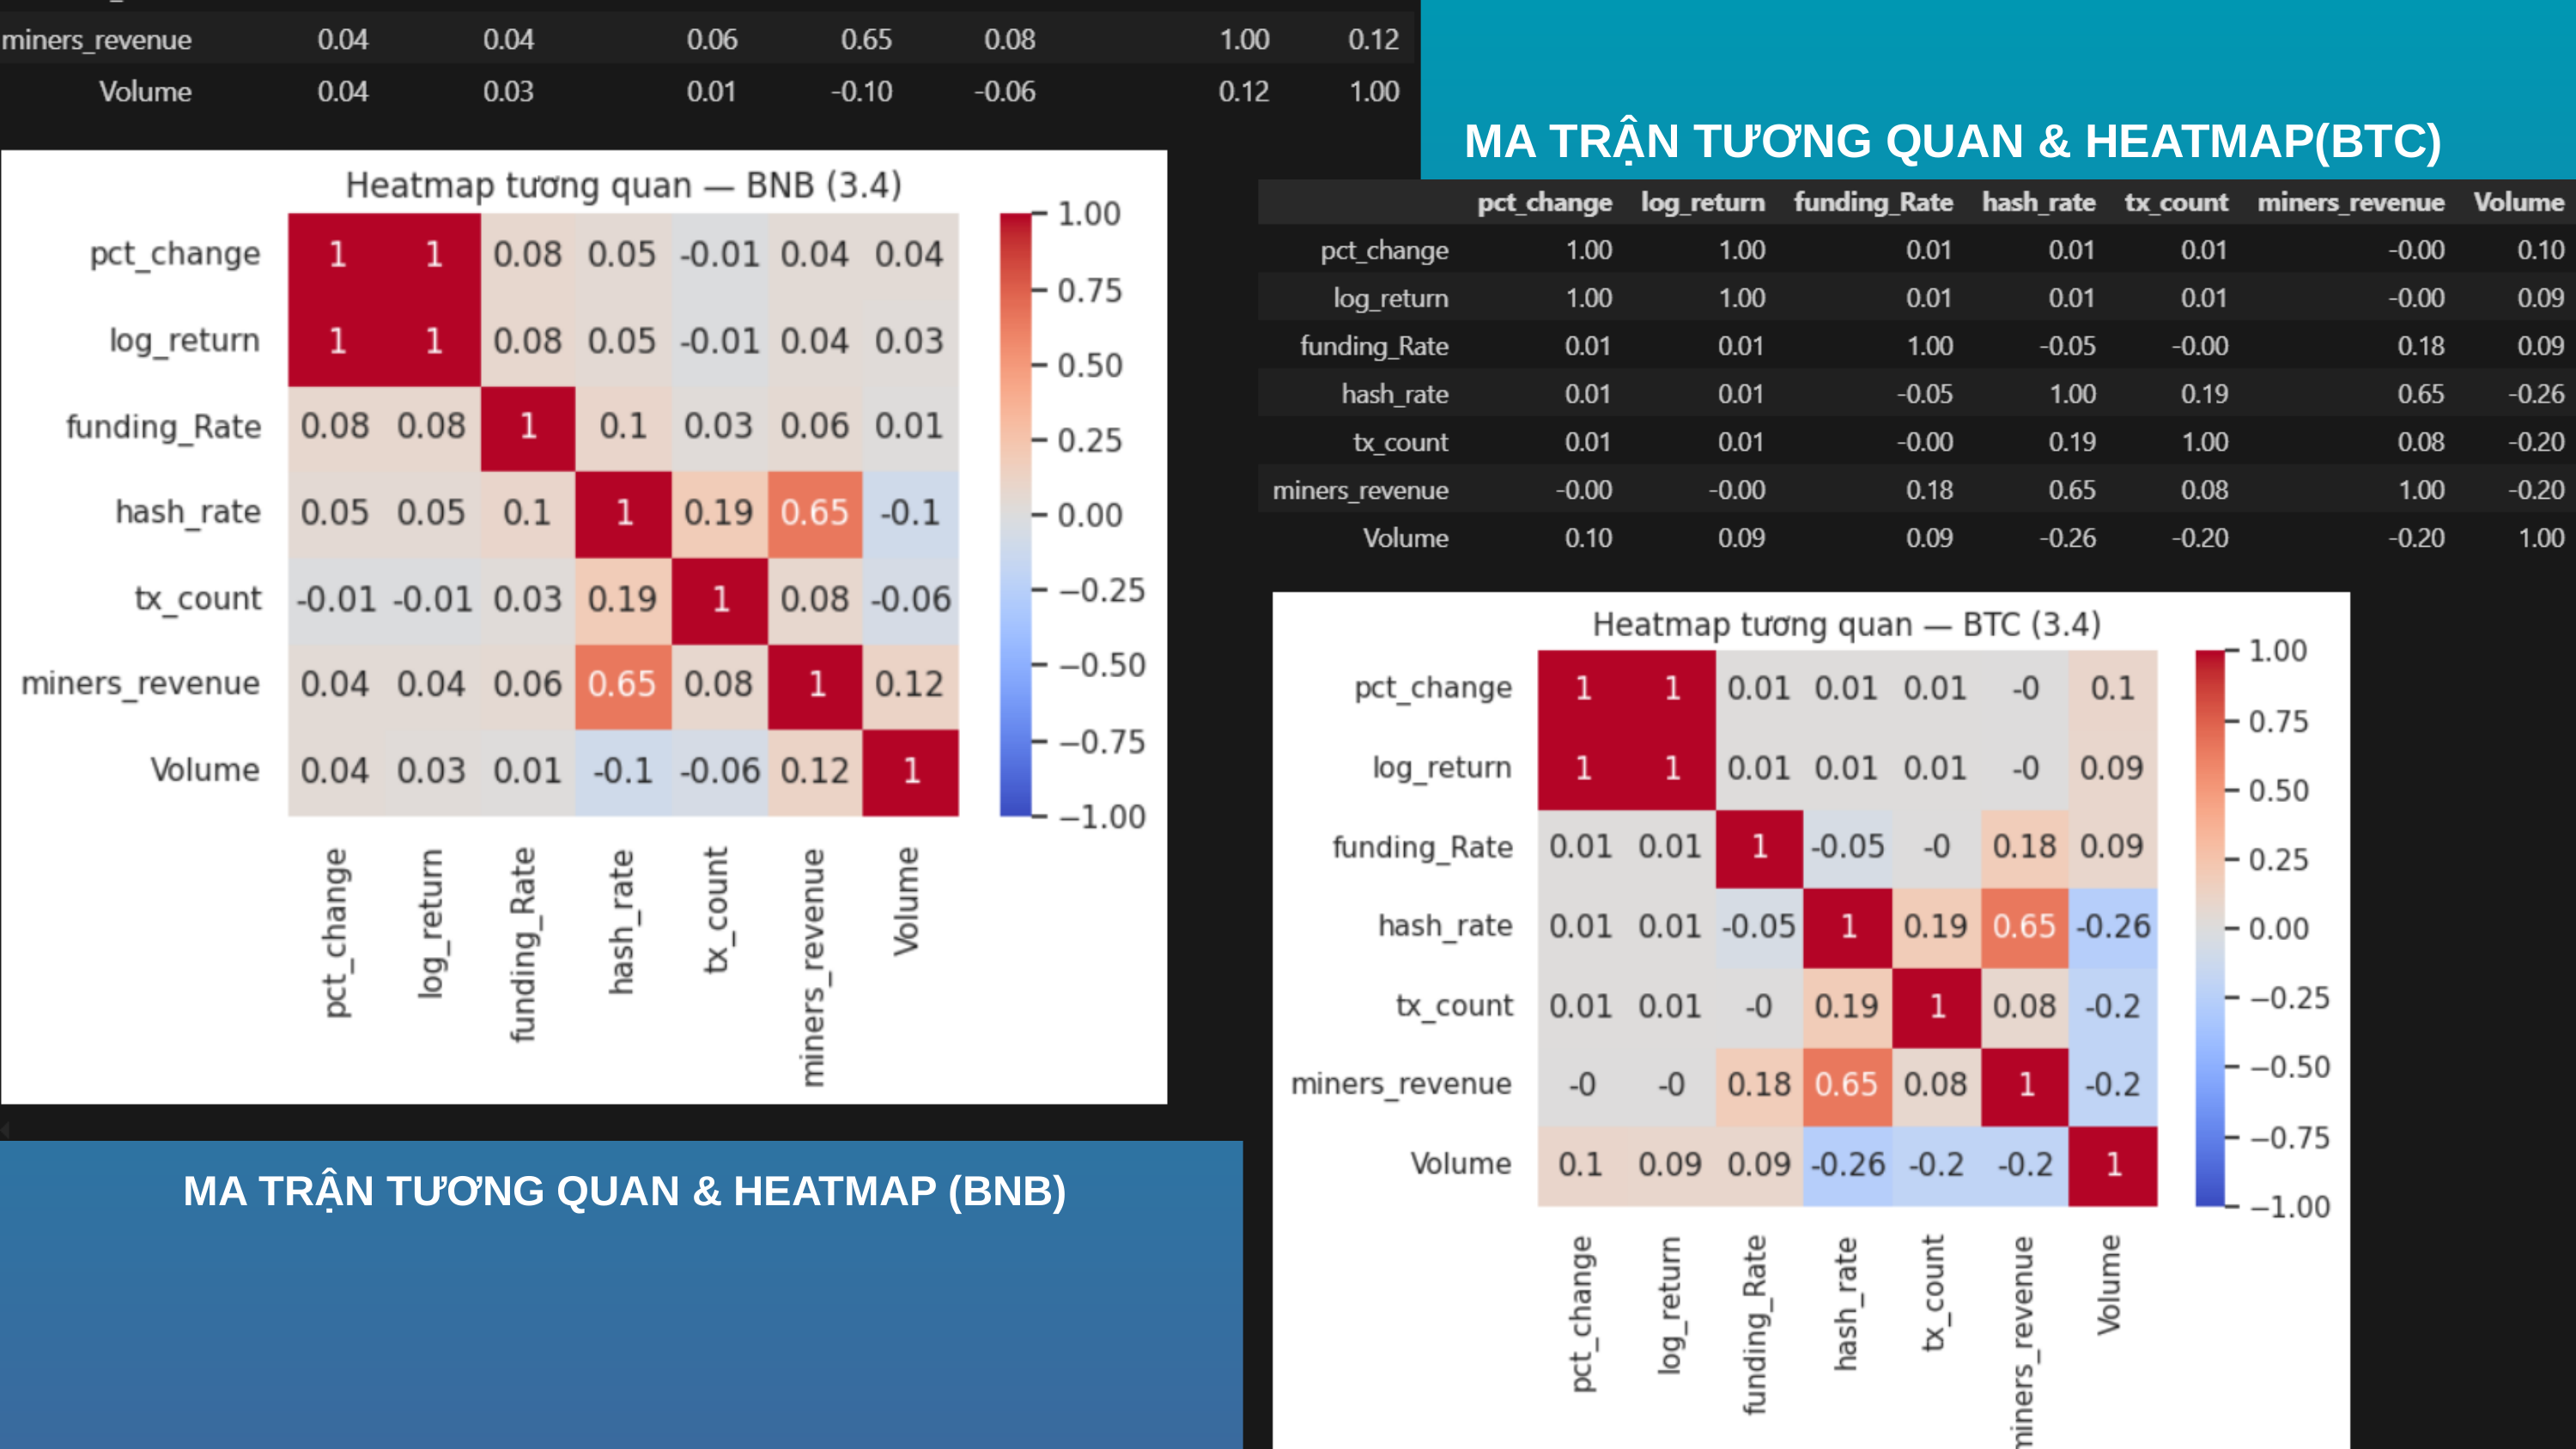

MA TRẬN TƯƠNG QUAN & HEATMAP(BTC)

 MA TRẬN TƯƠNG QUAN & HEATMAP (BNB)